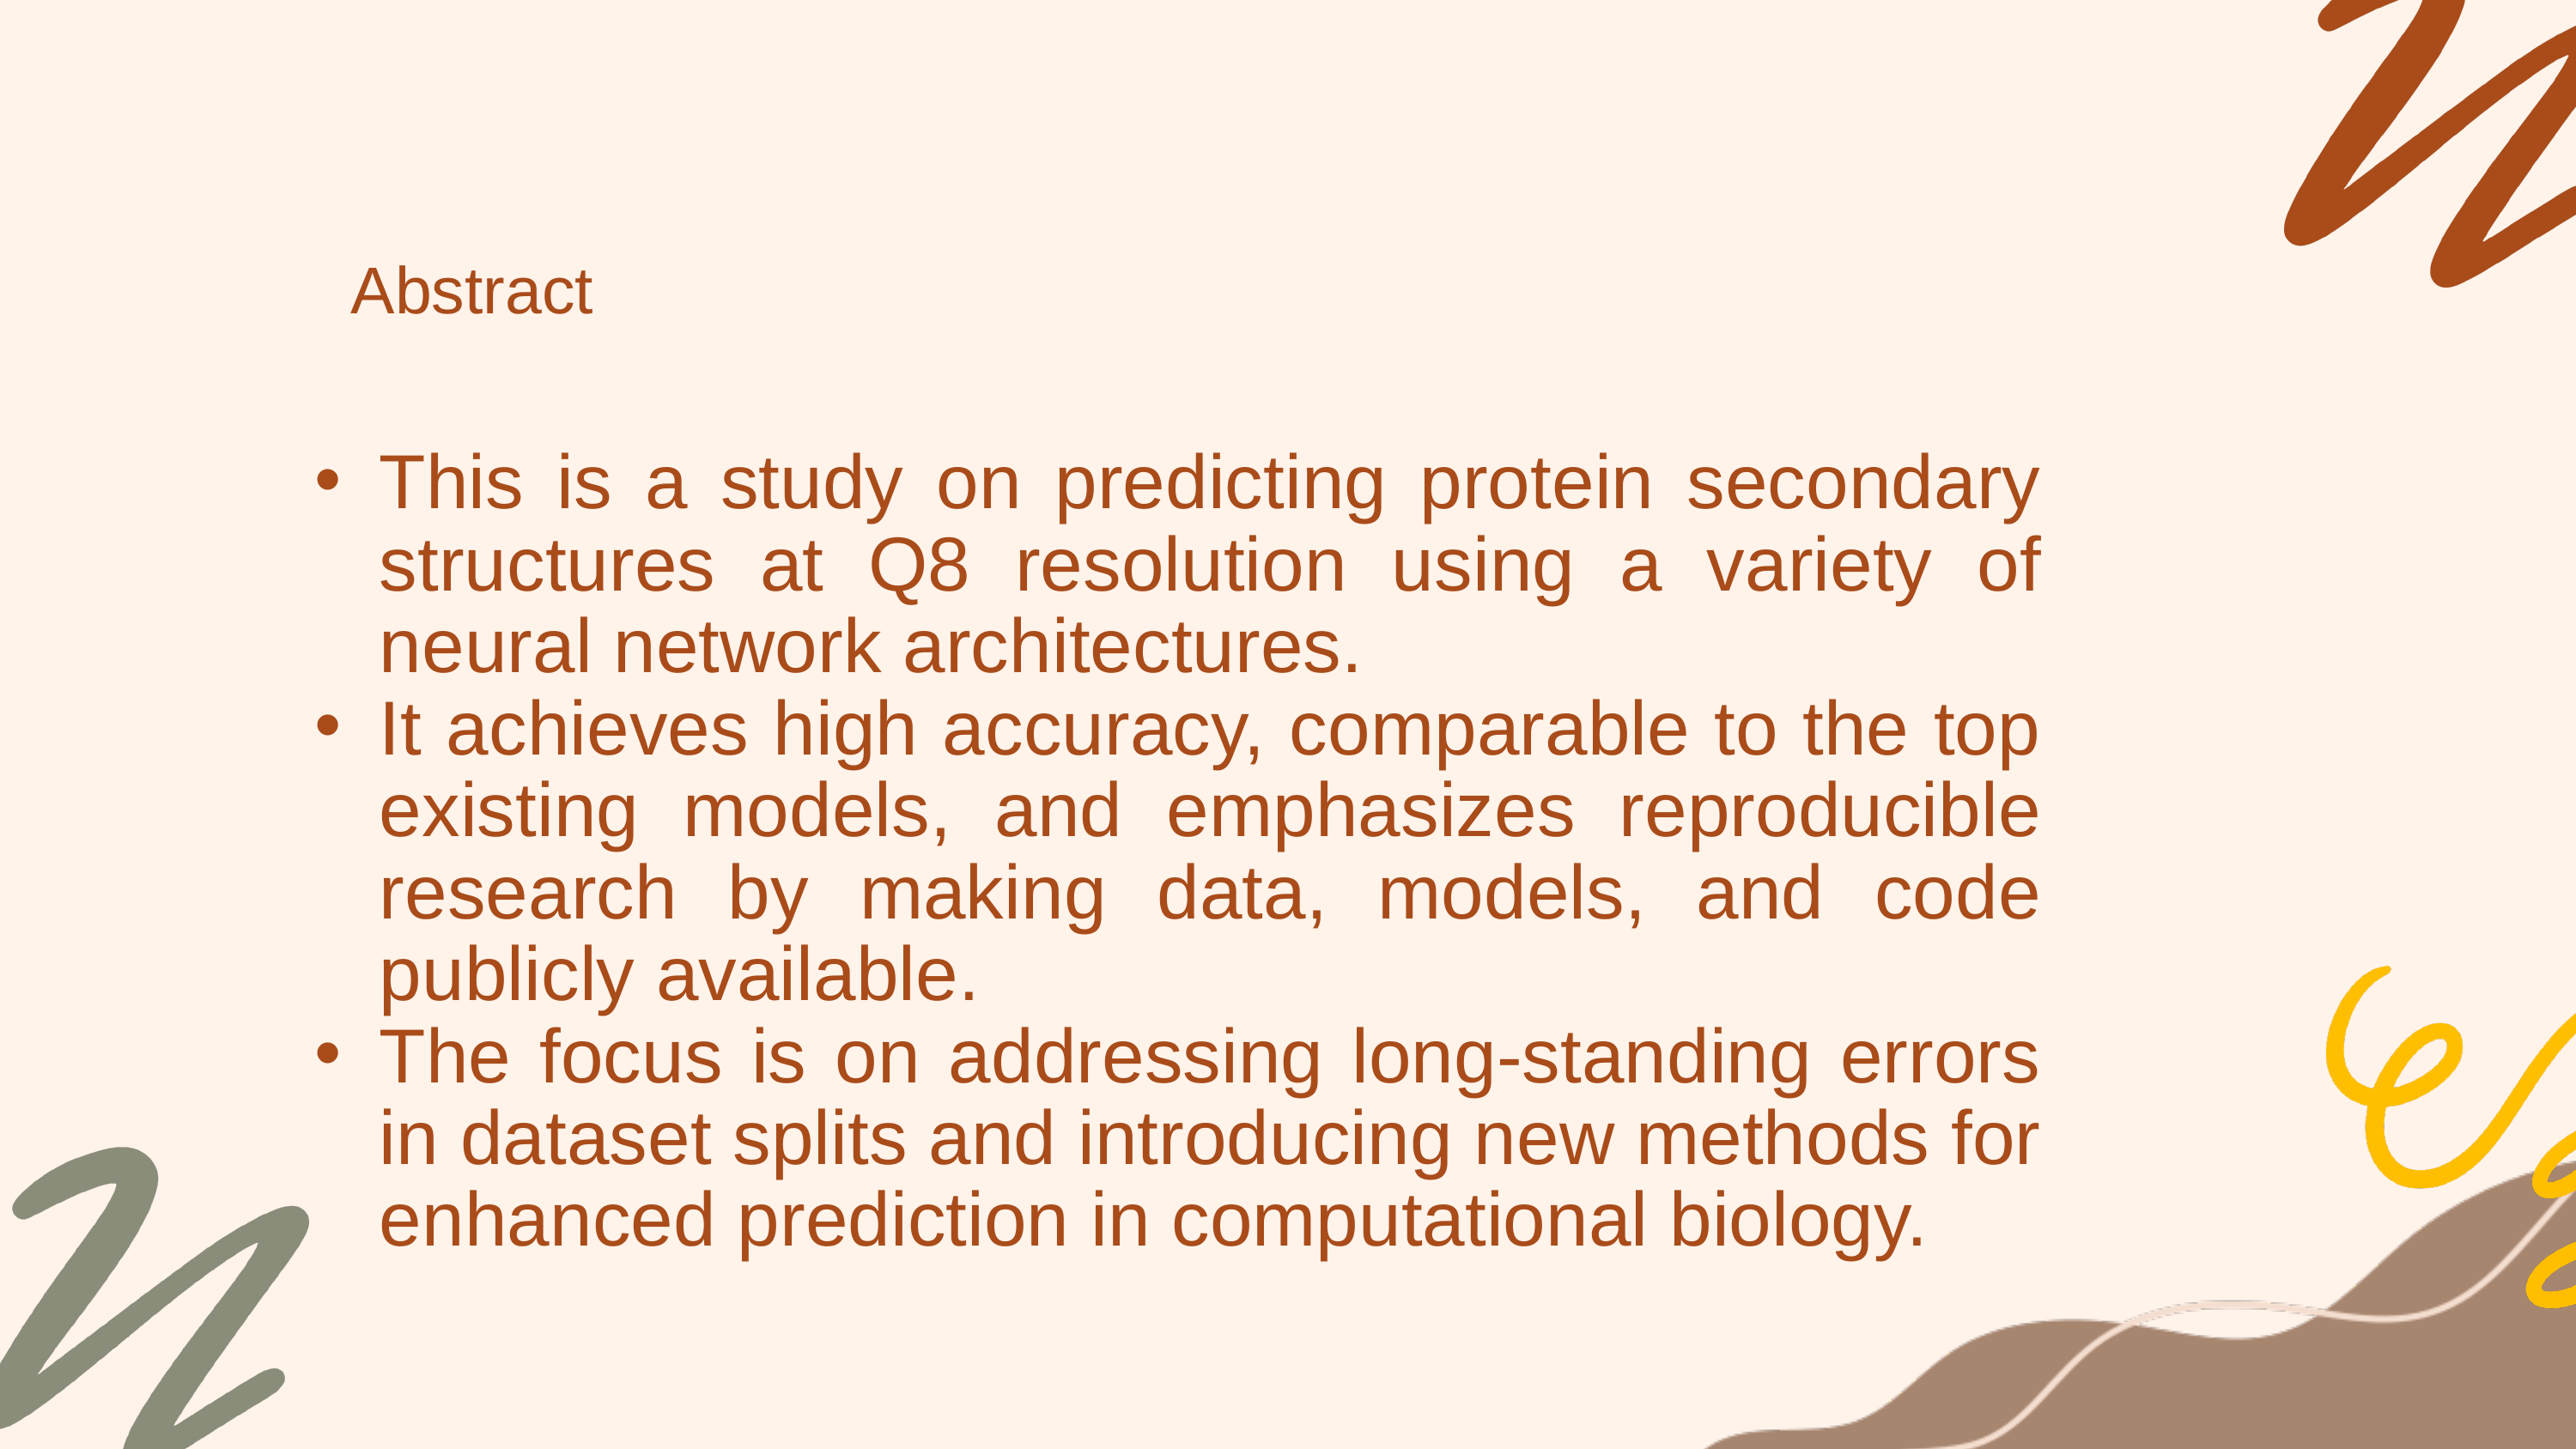

Abstract
This is a study on predicting protein secondary structures at Q8 resolution using a variety of neural network architectures.
It achieves high accuracy, comparable to the top existing models, and emphasizes reproducible research by making data, models, and code publicly available.
The focus is on addressing long-standing errors in dataset splits and introducing new methods for enhanced prediction in computational biology.